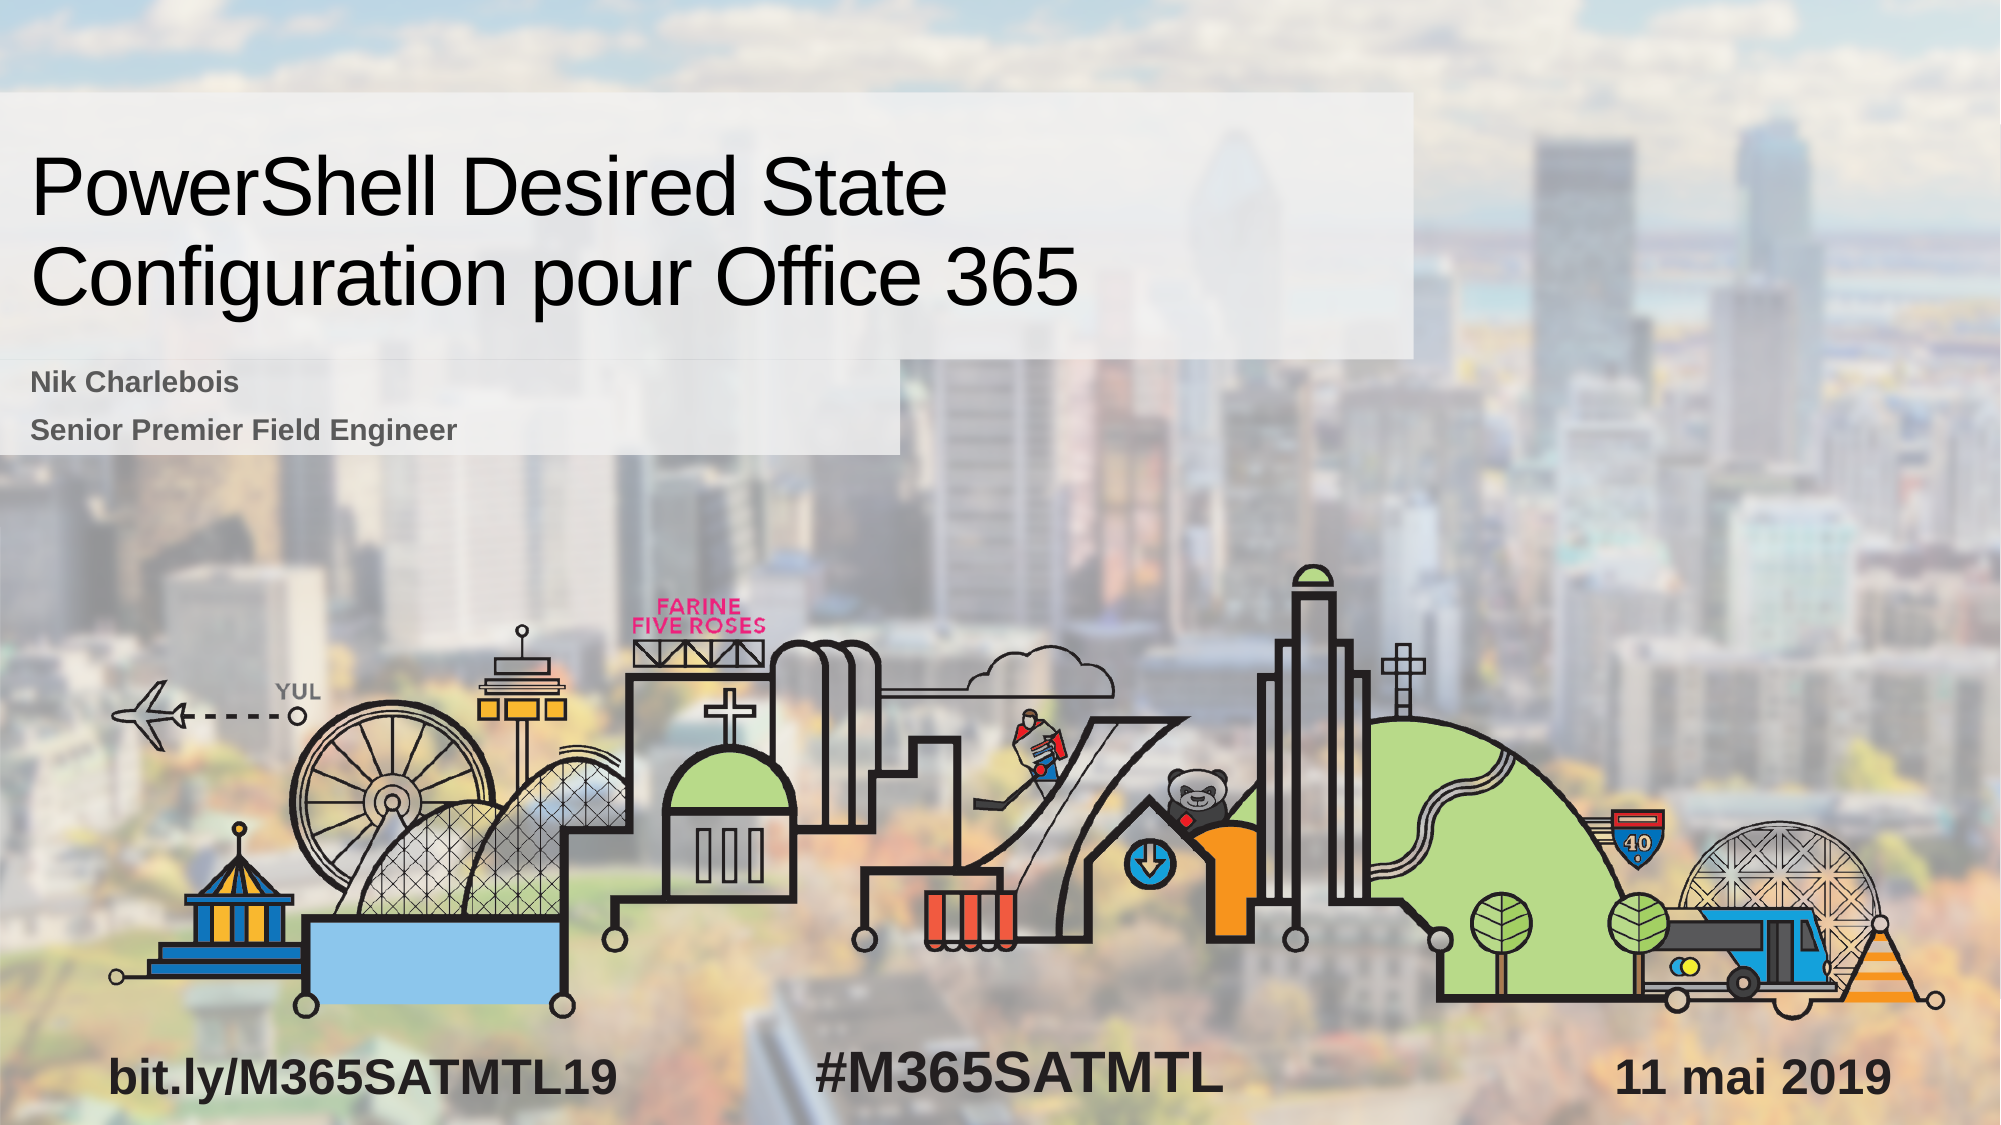

# PowerShell Desired State Configuration pour Office 365
Nik Charlebois
Senior Premier Field Engineer